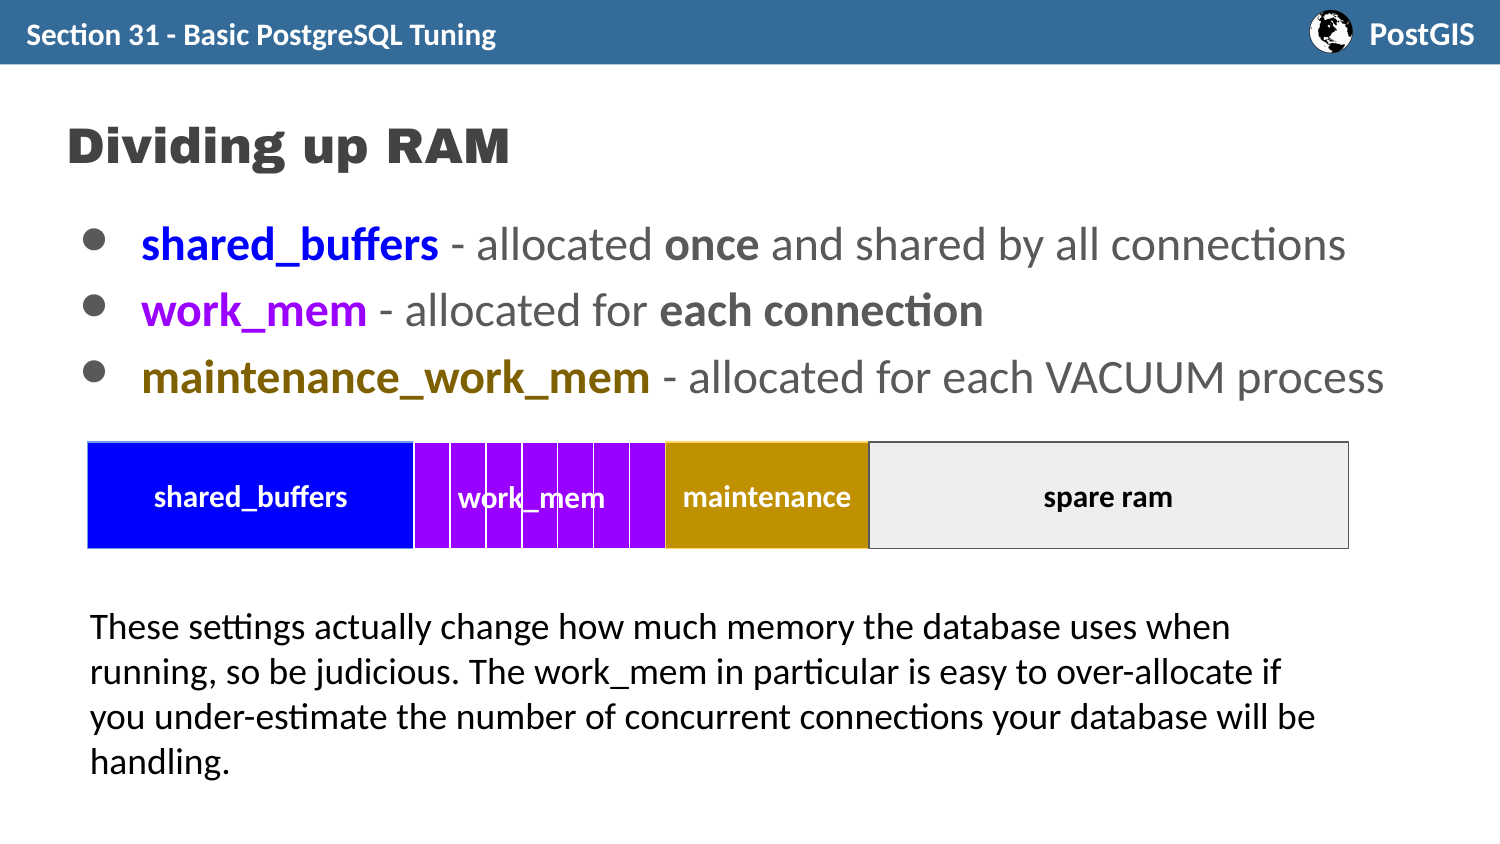

Section 31 - Basic PostgreSQL Tuning
# Dividing up RAM
shared_buffers - allocated once and shared by all connections
work_mem - allocated for each connection
maintenance_work_mem - allocated for each VACUUM process
shared_buffers

maintenance
spare ram
work_mem
These settings actually change how much memory the database uses when running, so be judicious. The work_mem in particular is easy to over-allocate if you under-estimate the number of concurrent connections your database will be handling.